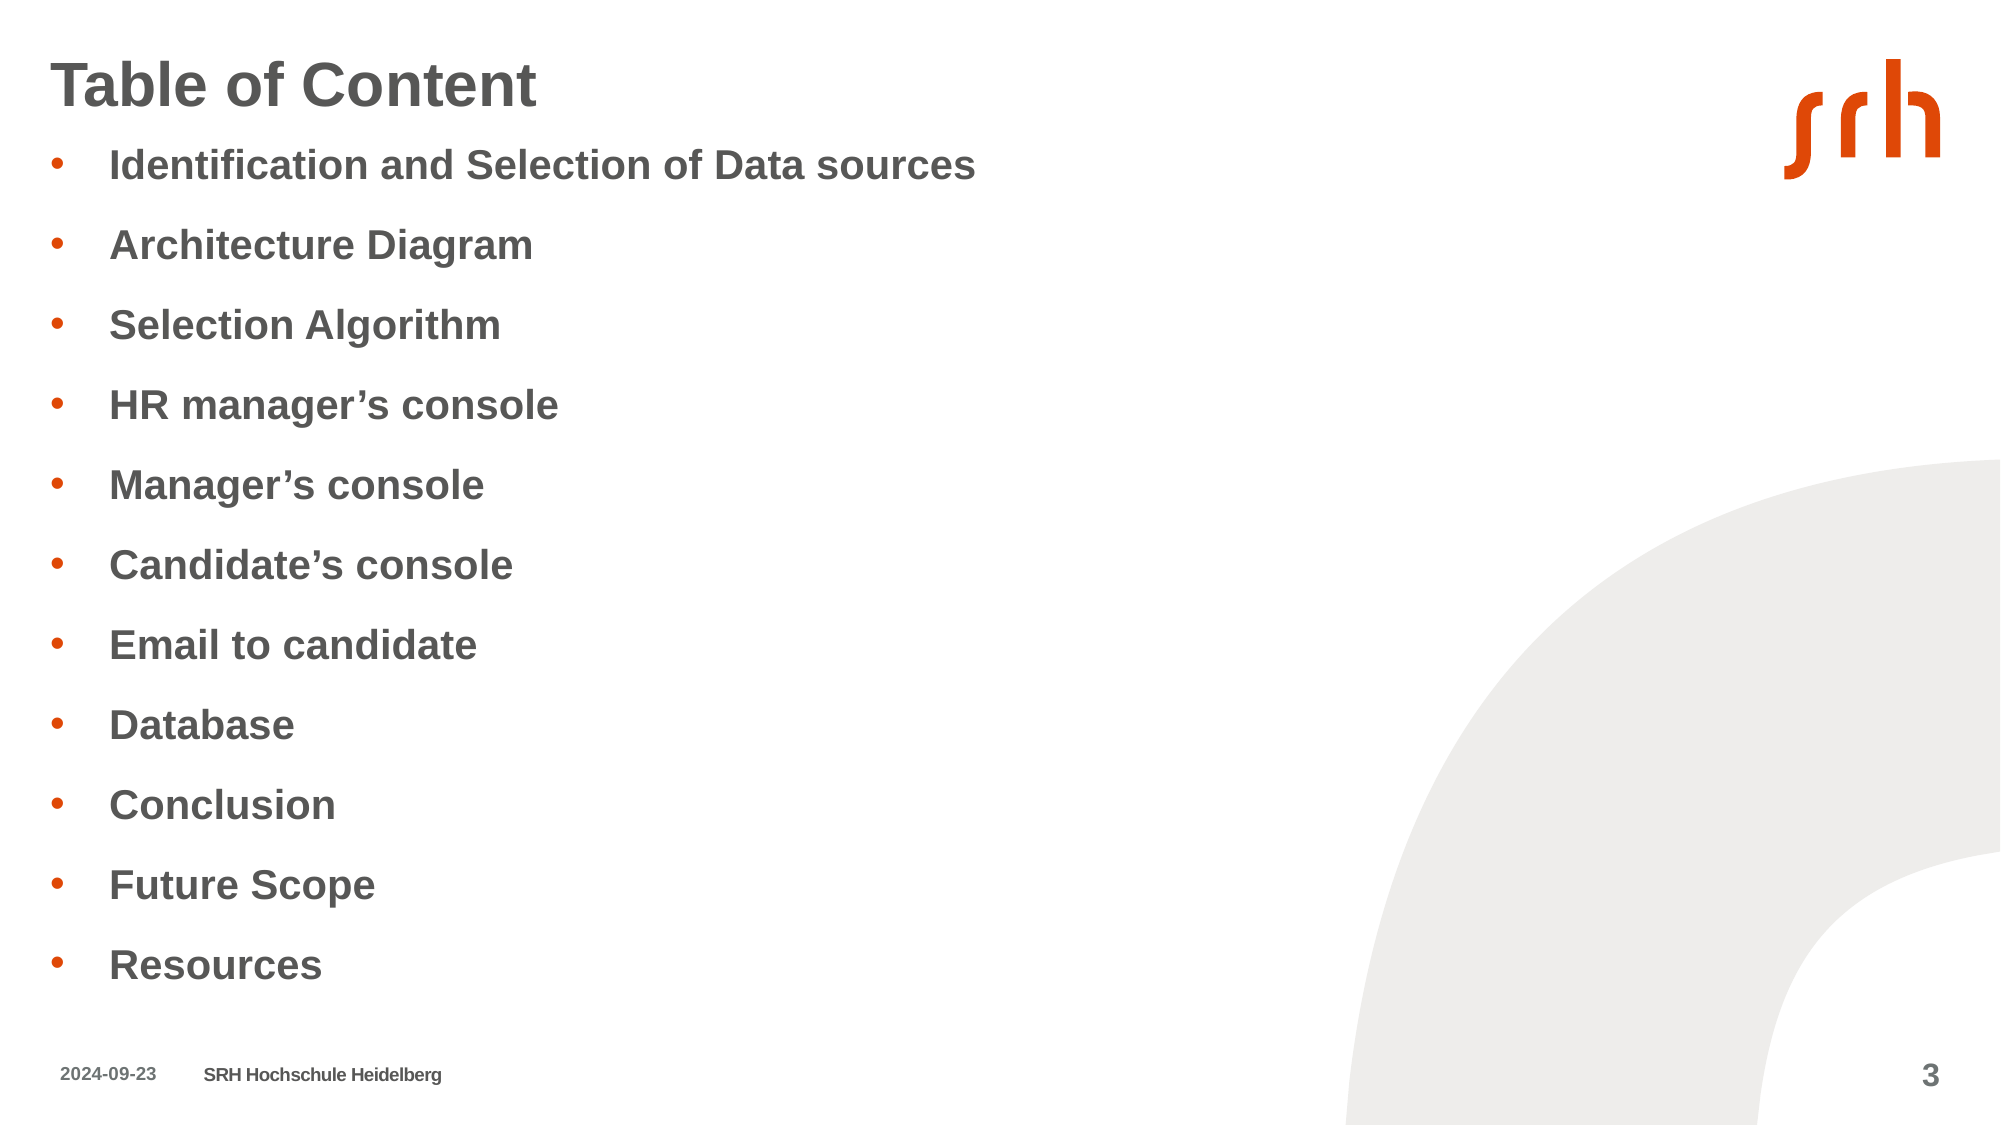

# Table of Content
Identification and Selection of Data sources
Architecture Diagram
Selection Algorithm
HR manager’s console
Manager’s console
Candidate’s console
Email to candidate
Database
Conclusion
Future Scope
Resources
2024-09-23
3
SRH Hochschule Heidelberg